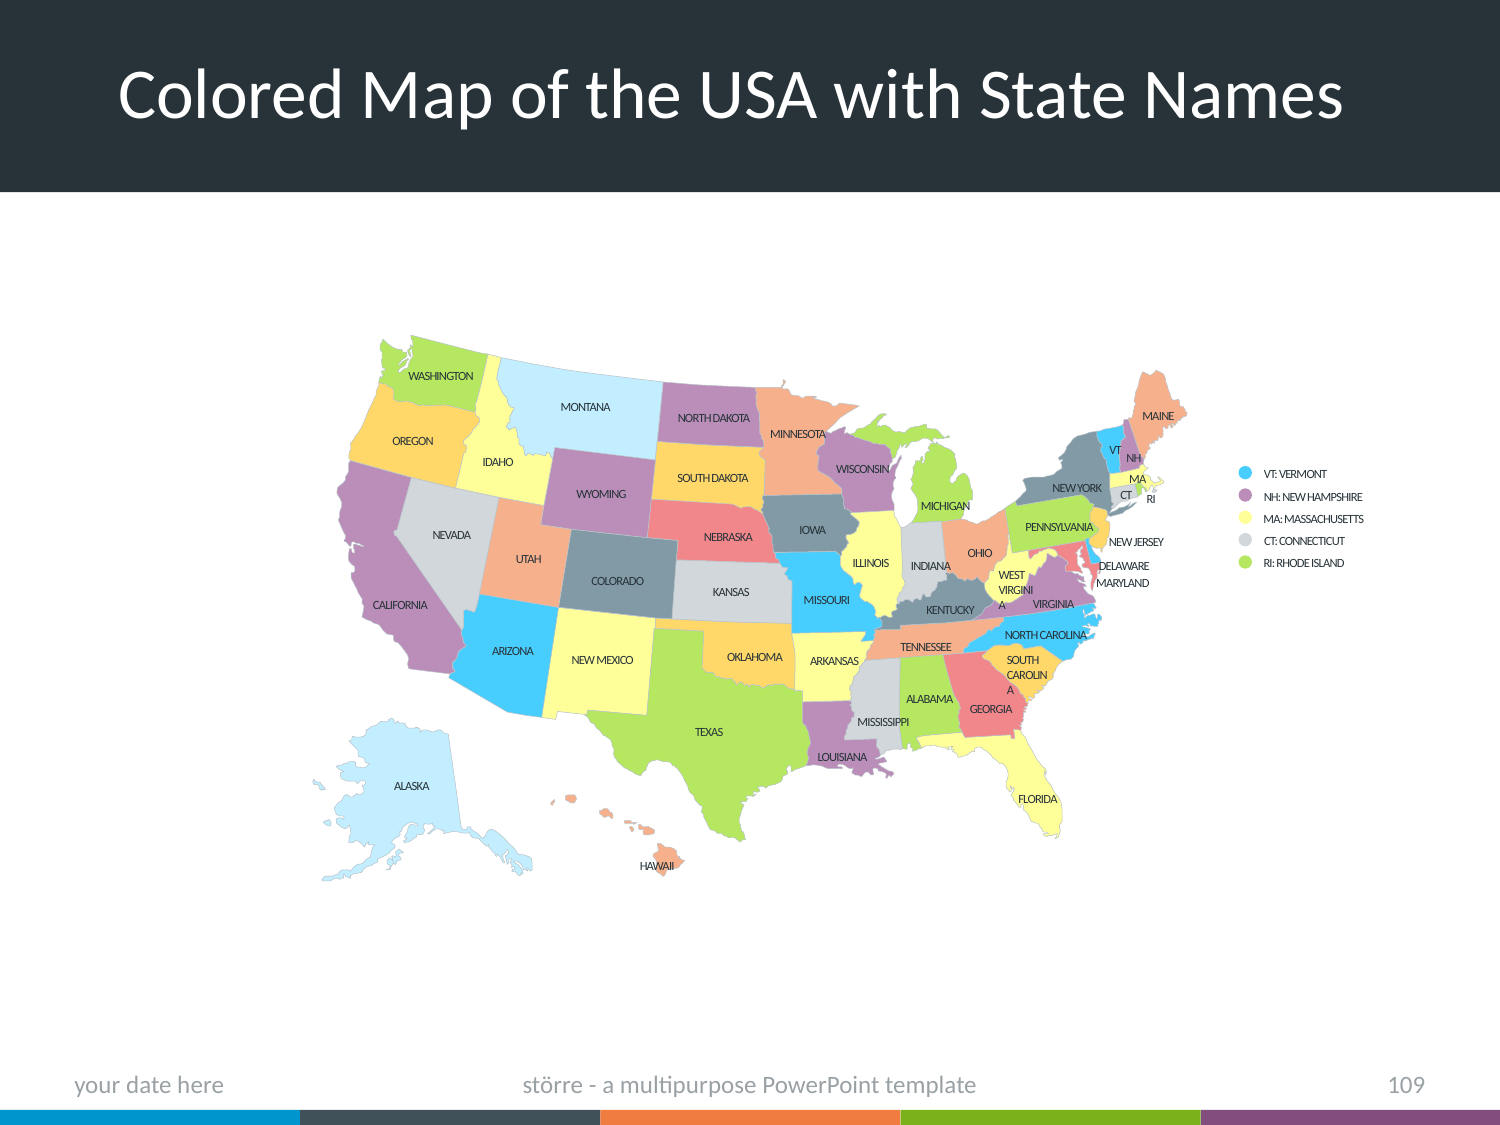

# Colored Map of the USA with State Names

Washington

Montana
Maine
North Dakota

Minnesota

Oregon

VT

NH
Idaho

Wisconsin
VT: Vermont

South Dakota
MA

New York

Wyoming
CT
NH: New Hampshire

RI

Michigan

MA: Massachusetts

Pennsylvania
Iowa
Nevada

Nebraska
CT: Connecticut
New Jersey

Ohio

Utah
Illinois
RI: Rhode Island
Delaware
Indiana

West Virginia

Colorado
Maryland

Kansas
Missouri
Virginia
California

Kentucky

North Carolina

Tennessee

Arizona
Oklahoma

New Mexico
South Carolina
Arkansas

Alabama
Georgia

Mississippi
Texas

Louisiana
Alaska
Florida

Hawaii
your date here
större - a multipurpose PowerPoint template
109